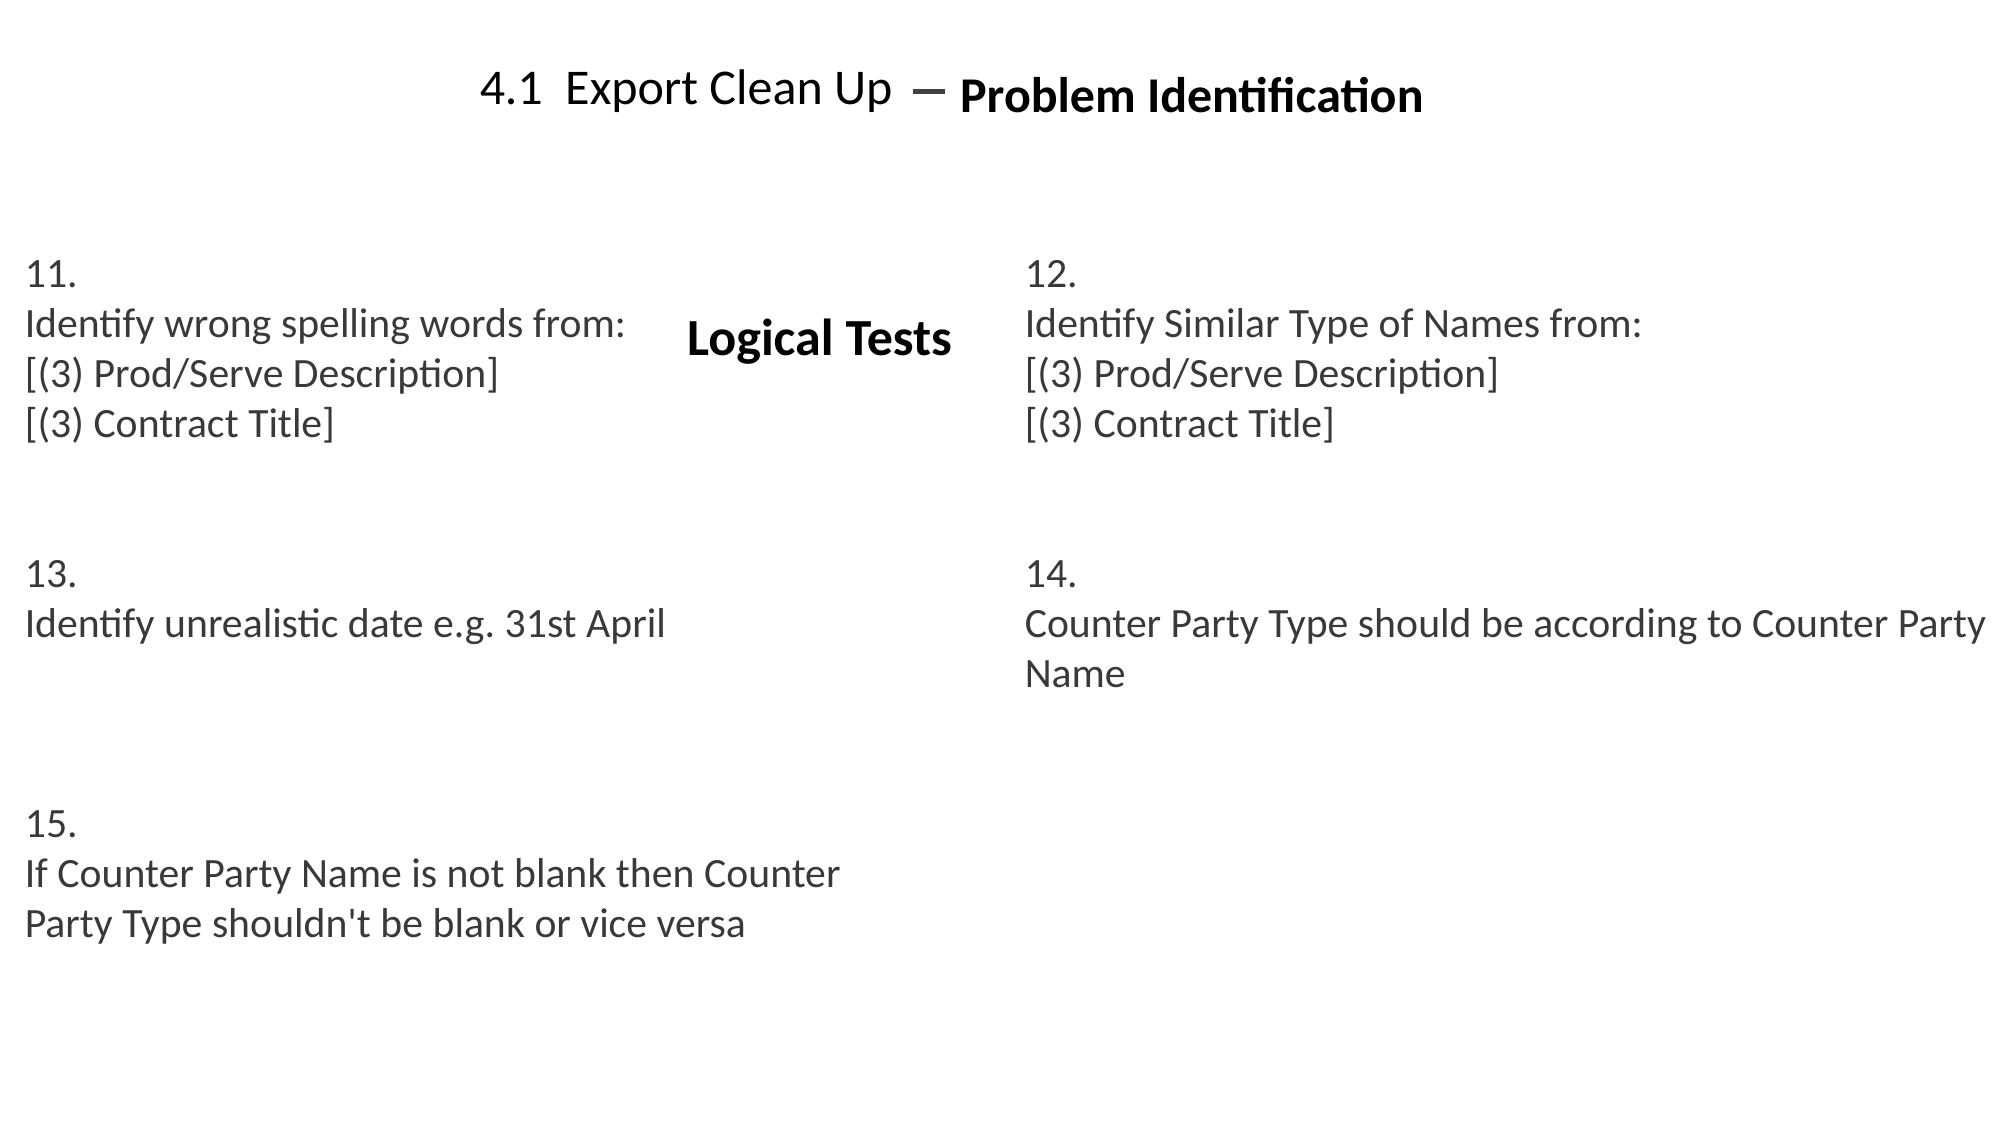

4.1  Export Clean Up
Problem Identification
                                                                                     Logical Tests
11.
Identify wrong spelling words from:
[(3) Prod/Serve Description]
[(3) Contract Title]

13.
Identify unrealistic date e.g. 31st April

15.
If Counter Party Name is not blank then Counter
Party Type shouldn't be blank or vice versa

12.
Identify Similar Type of Names from:
[(3) Prod/Serve Description]
[(3) Contract Title]

14.
Counter Party Type should be according to Counter Party Name